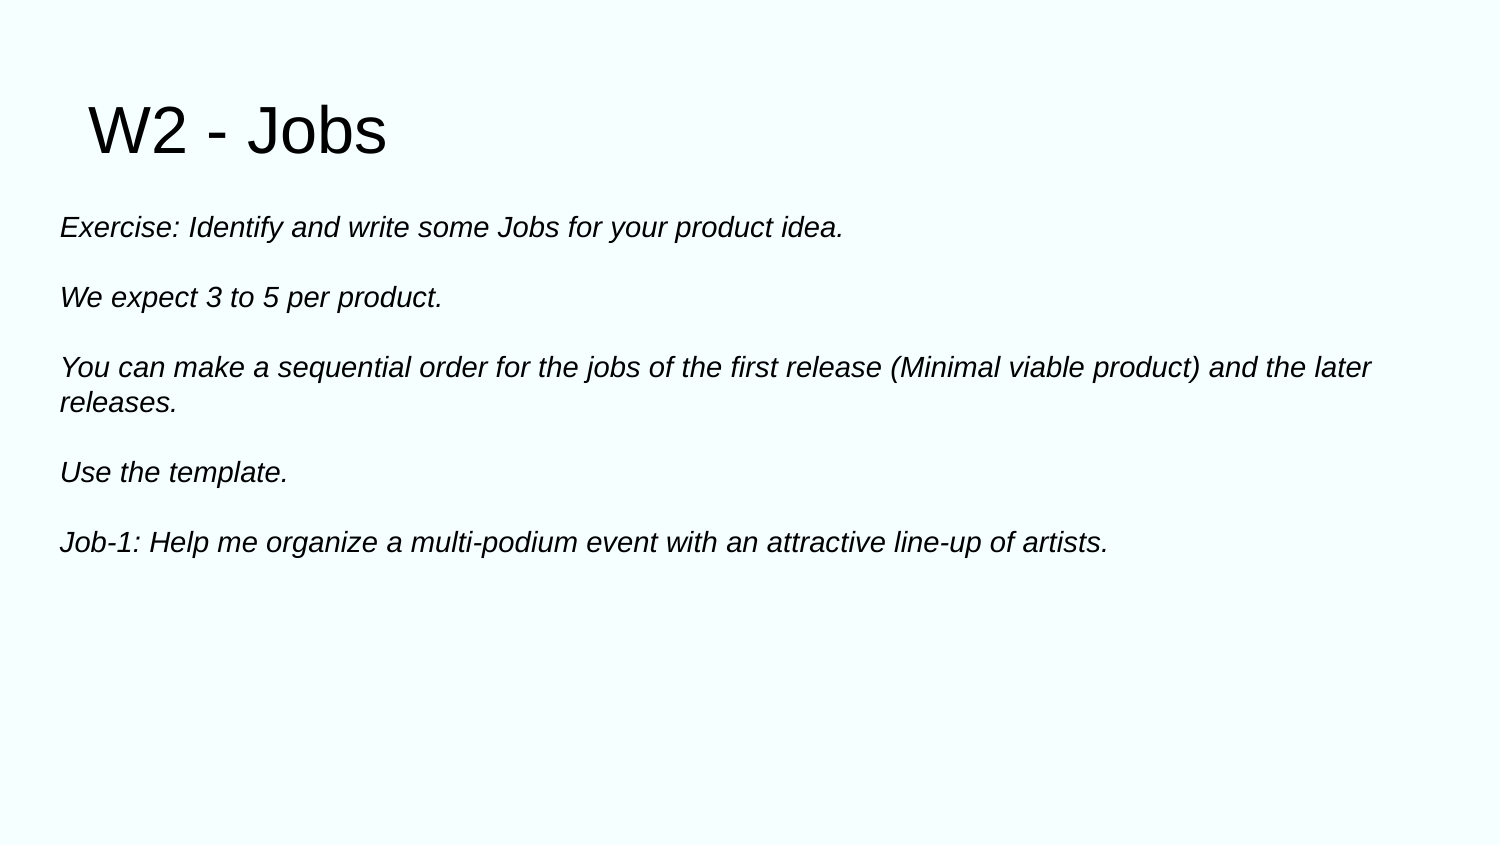

# W2 - Jobs
Exercise: Identify and write some Jobs for your product idea.

We expect 3 to 5 per product.

You can make a sequential order for the jobs of the first release (Minimal viable product) and the later releases.

Use the template.

Job-1: Help me organize a multi-podium event with an attractive line-up of artists.